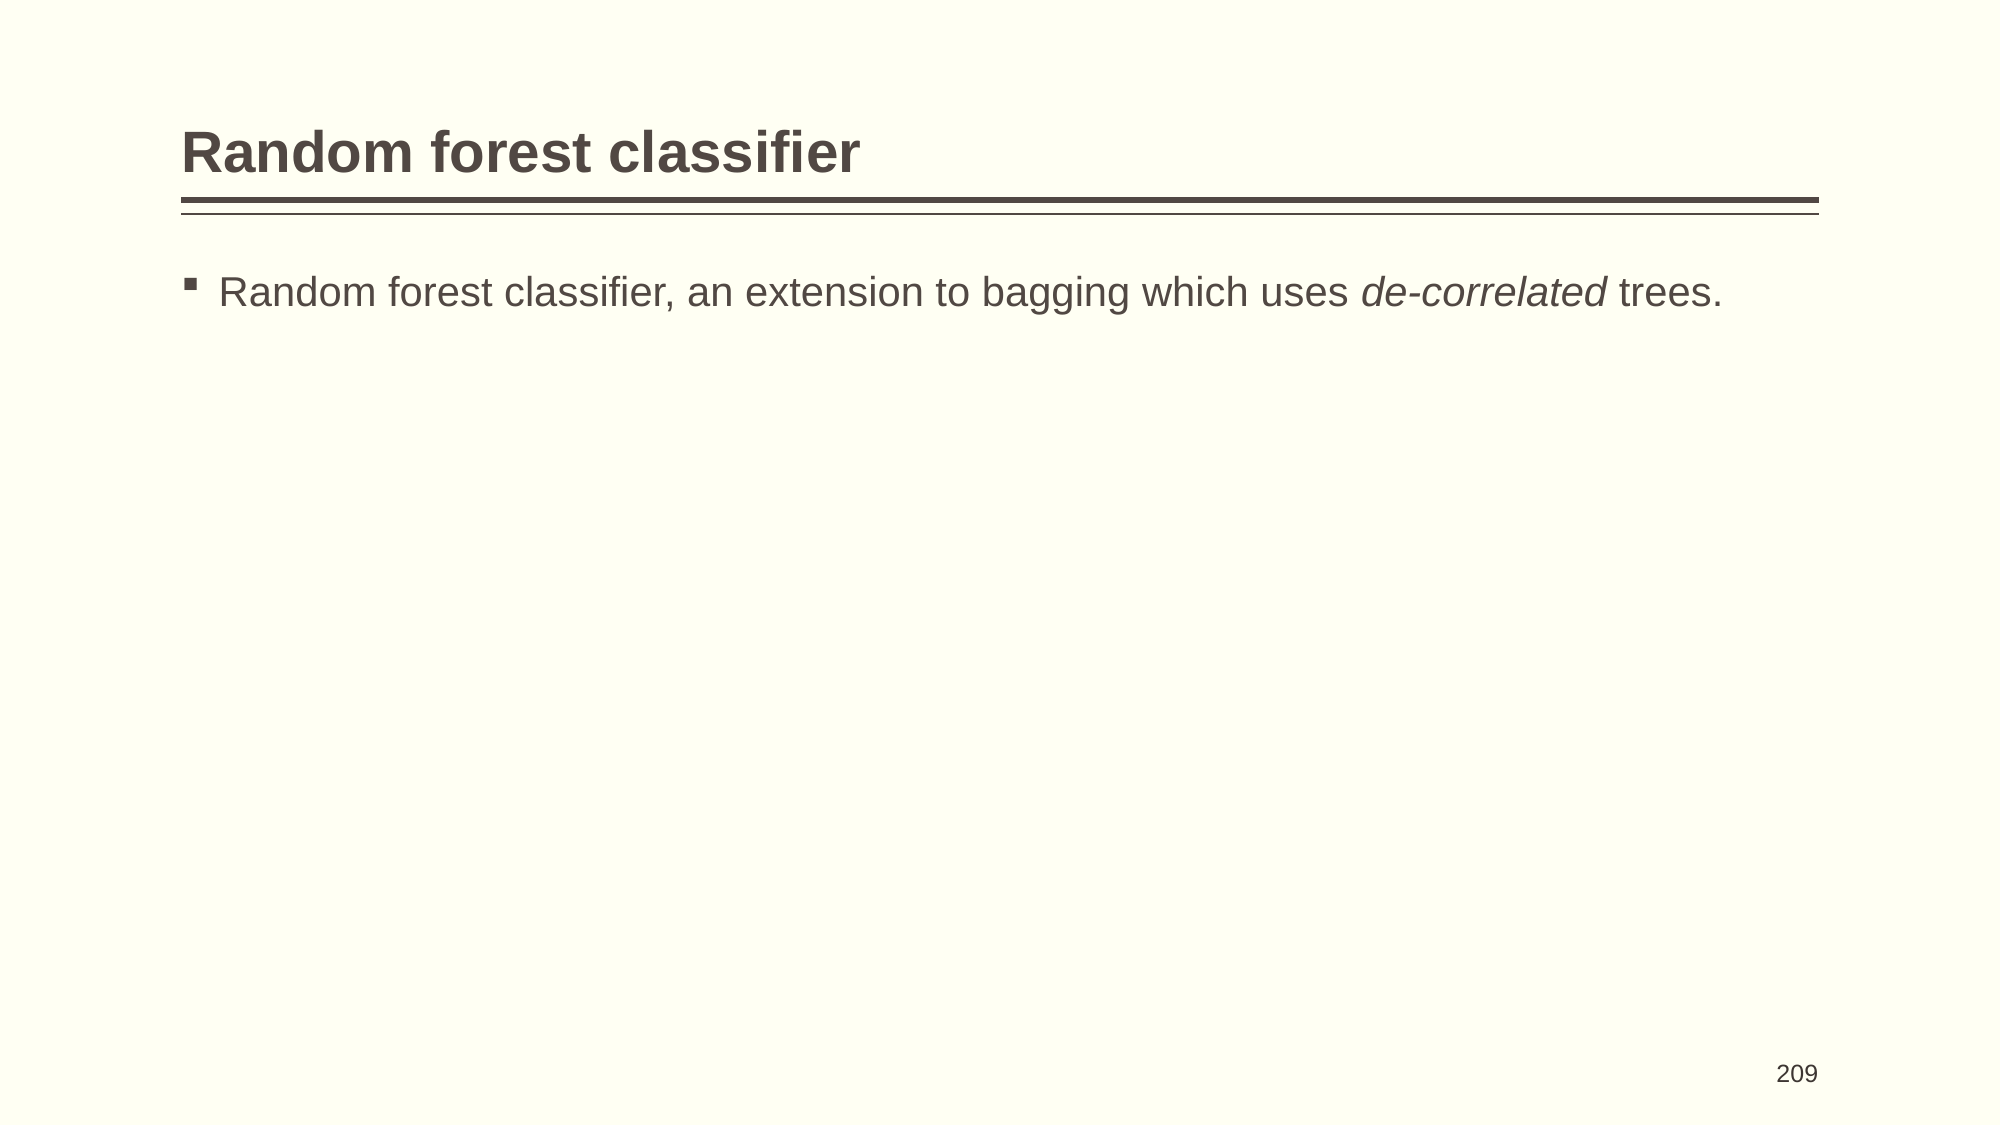

Random forest classifier
Random forest classifier, an extension to bagging which uses de-correlated trees.

209